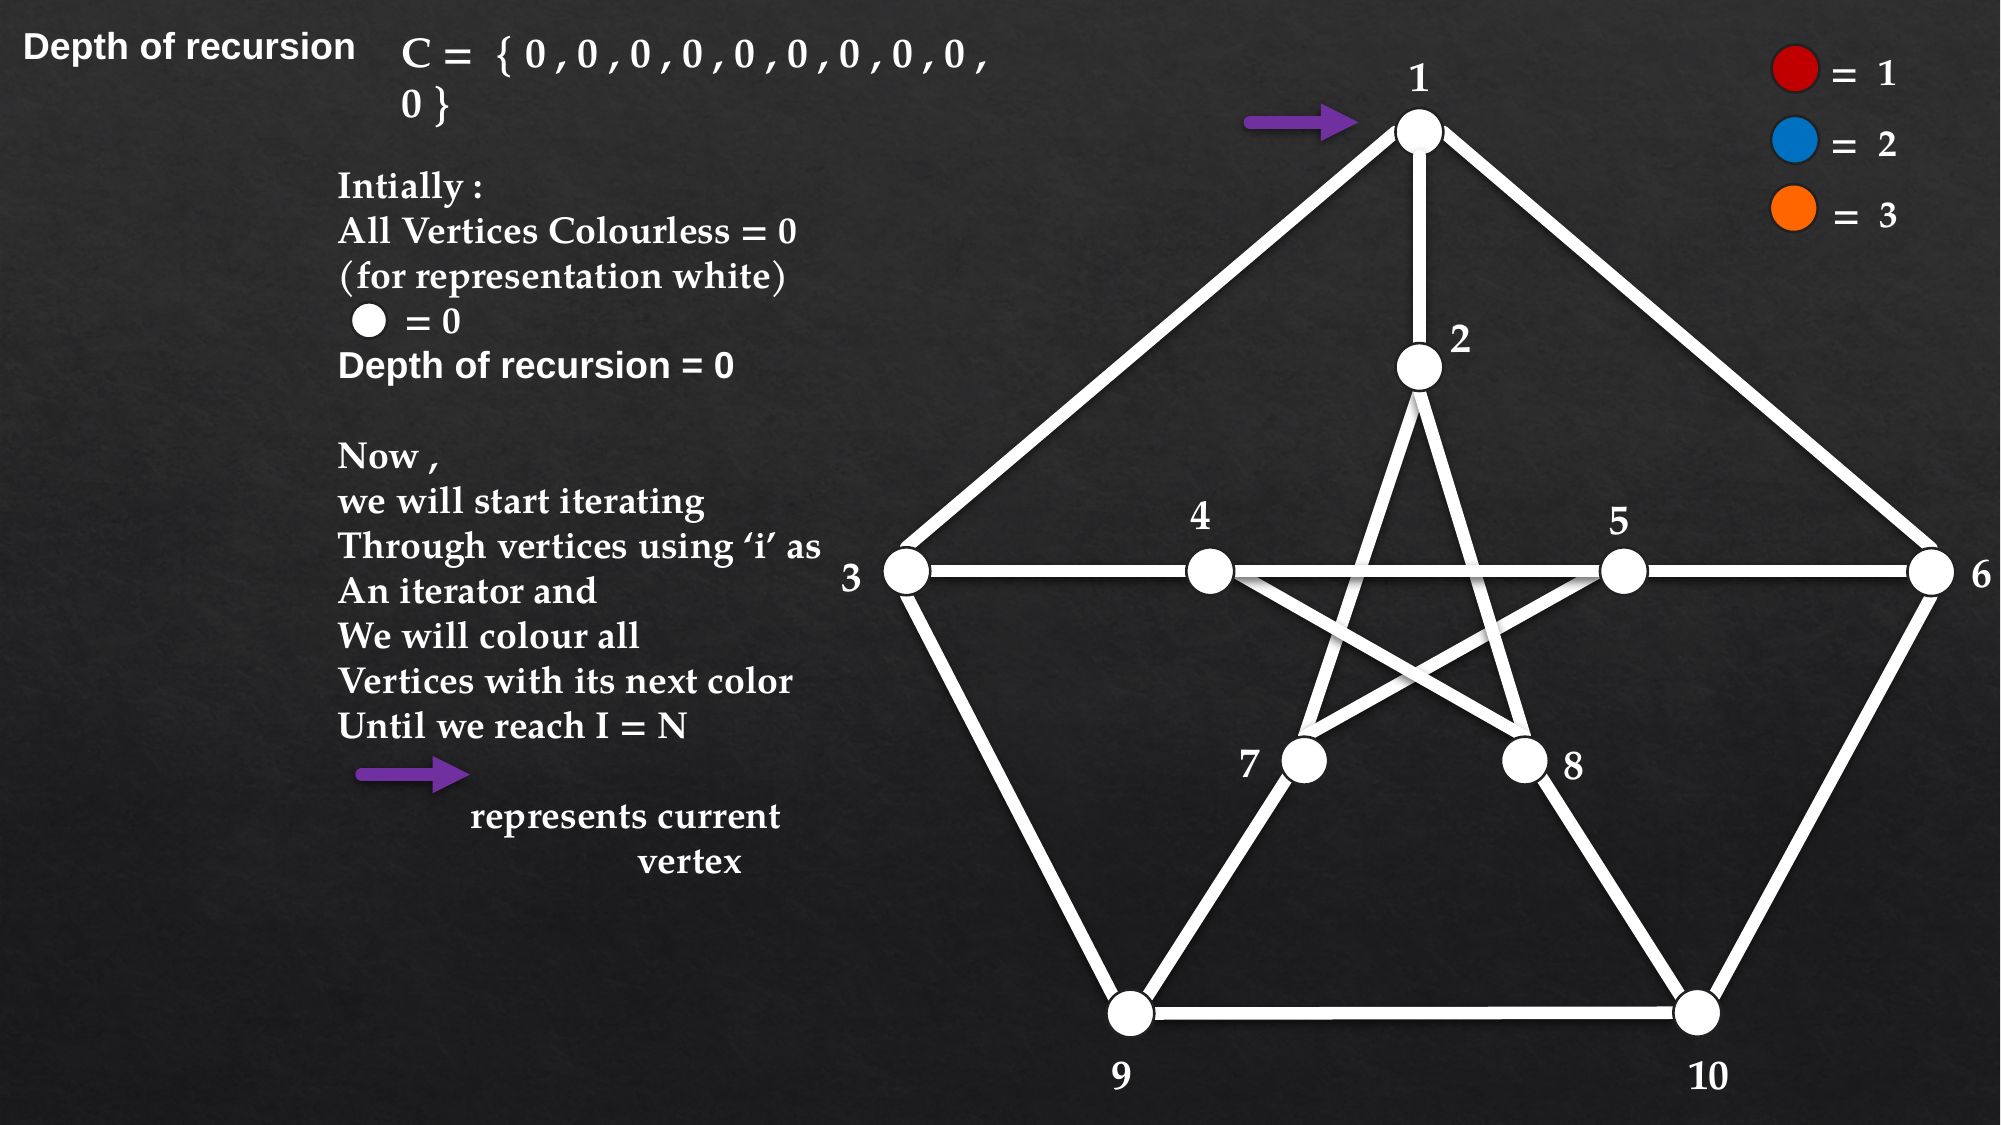

Depth of recursion
C =  { 0 , 0 , 0 , 0 , 0 , 0 , 0 , 0 , 0 , 0 }
=  1
1

=  2

Intially :
All Vertices Colourless = 0
(for representation white)
       = 0
Depth of recursion = 0

Now ,
we will start iterating
Through vertices using ‘i’ as
An iterator and
We will colour all
Vertices with its next color
Until we reach I = N

              represents current
		vertex

=  3

2

4
5
6
3

7
8

9
10